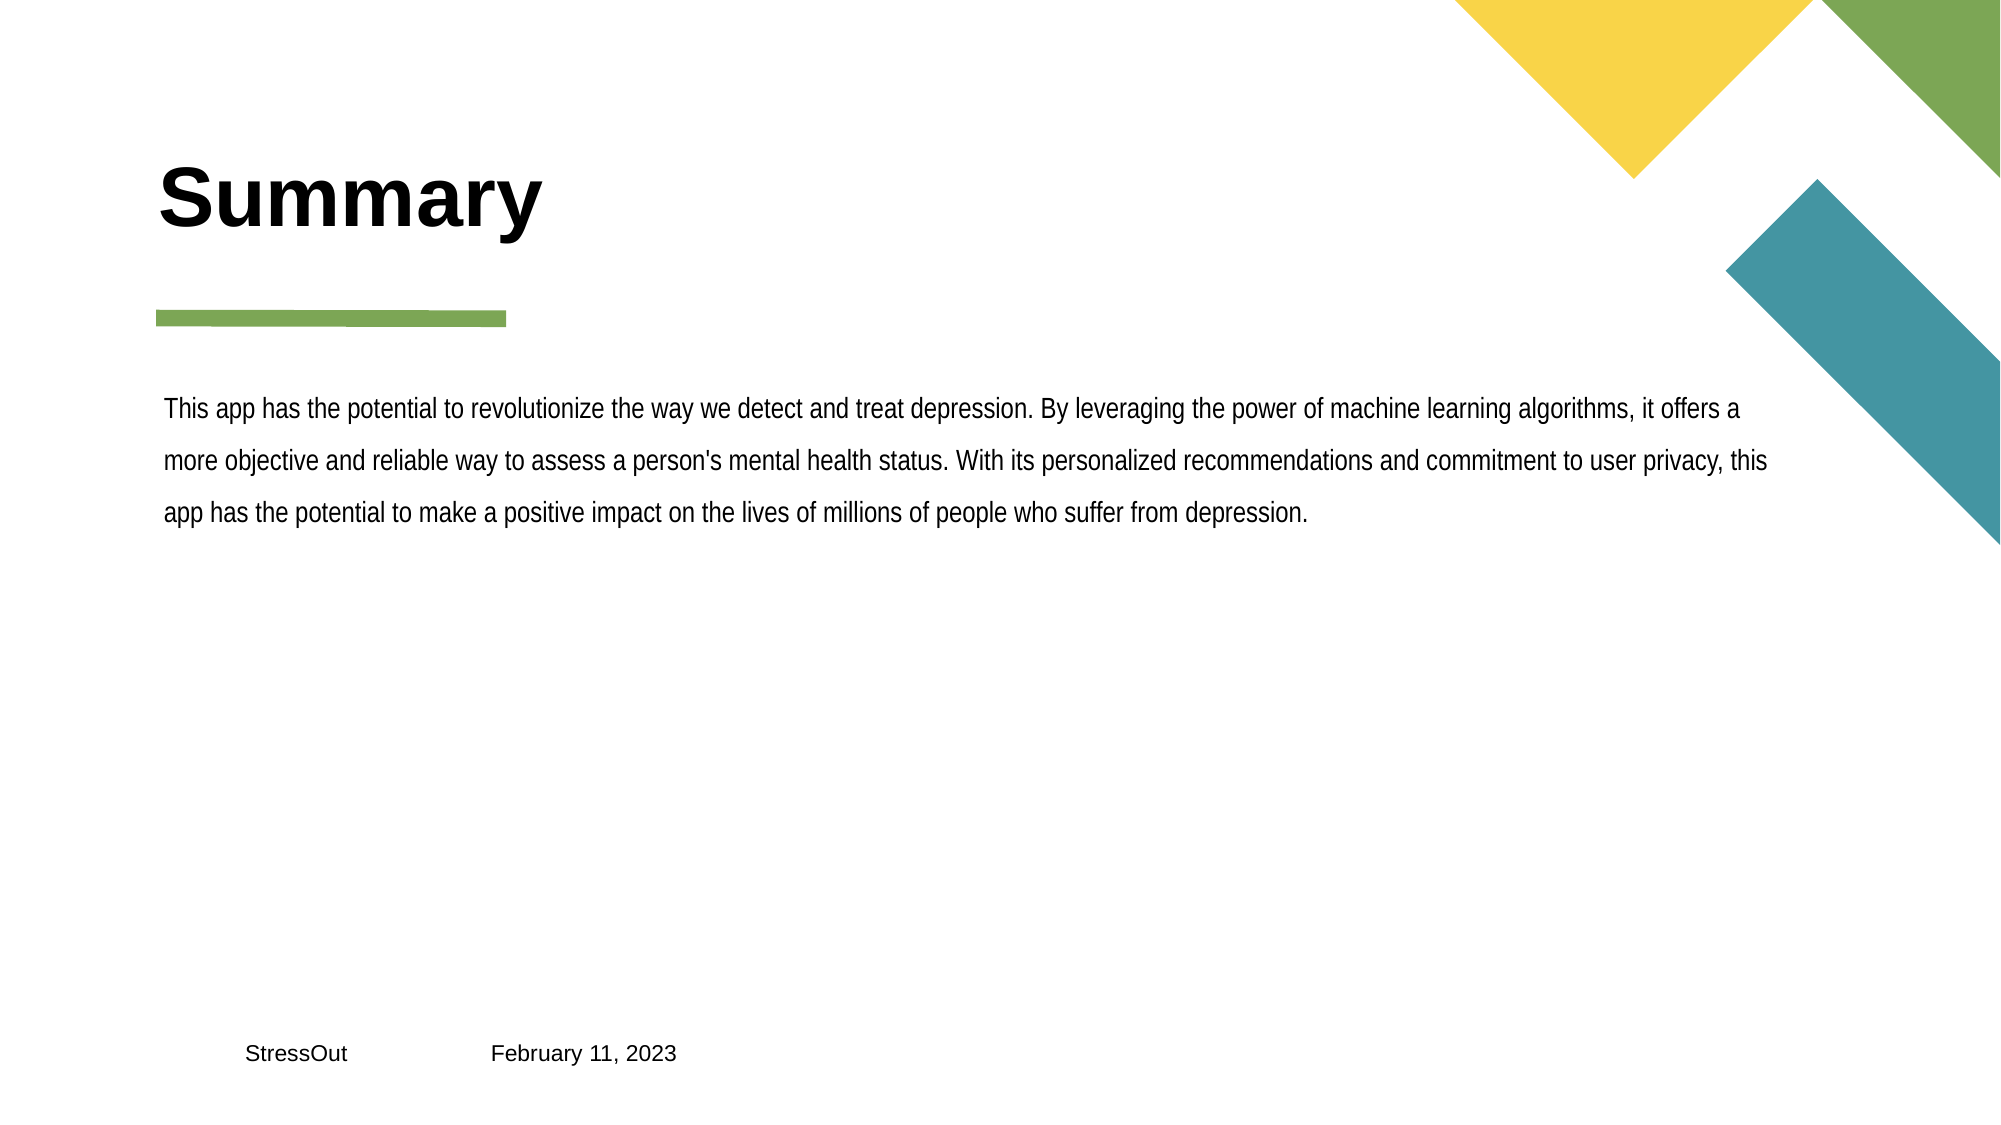

# Summary
This app has the potential to revolutionize the way we detect and treat depression. By leveraging the power of machine learning algorithms, it offers a more objective and reliable way to assess a person's mental health status. With its personalized recommendations and commitment to user privacy, this app has the potential to make a positive impact on the lives of millions of people who suffer from depression.
21
StressOut
February 11, 2023